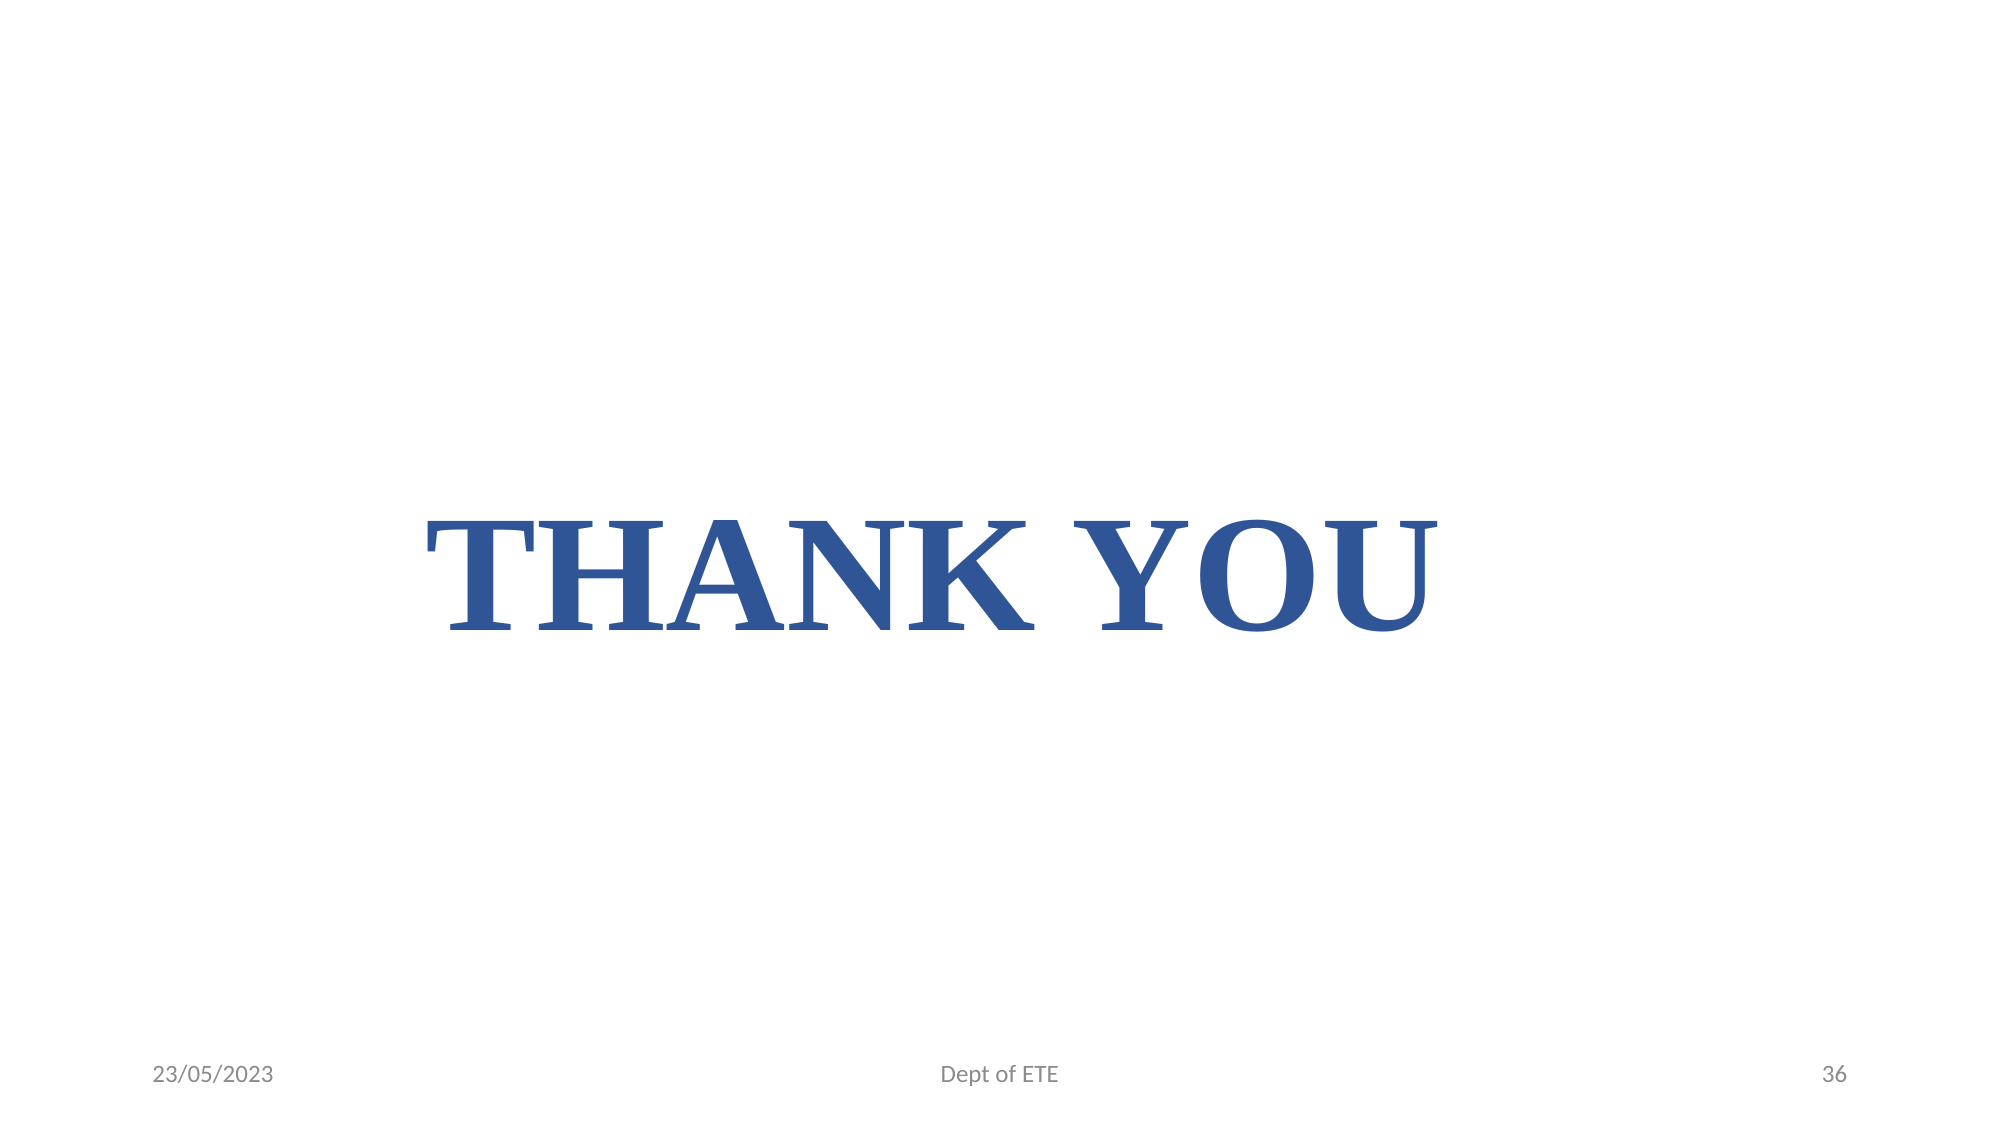

THANK YOU
23/05/2023
Dept of ETE
36